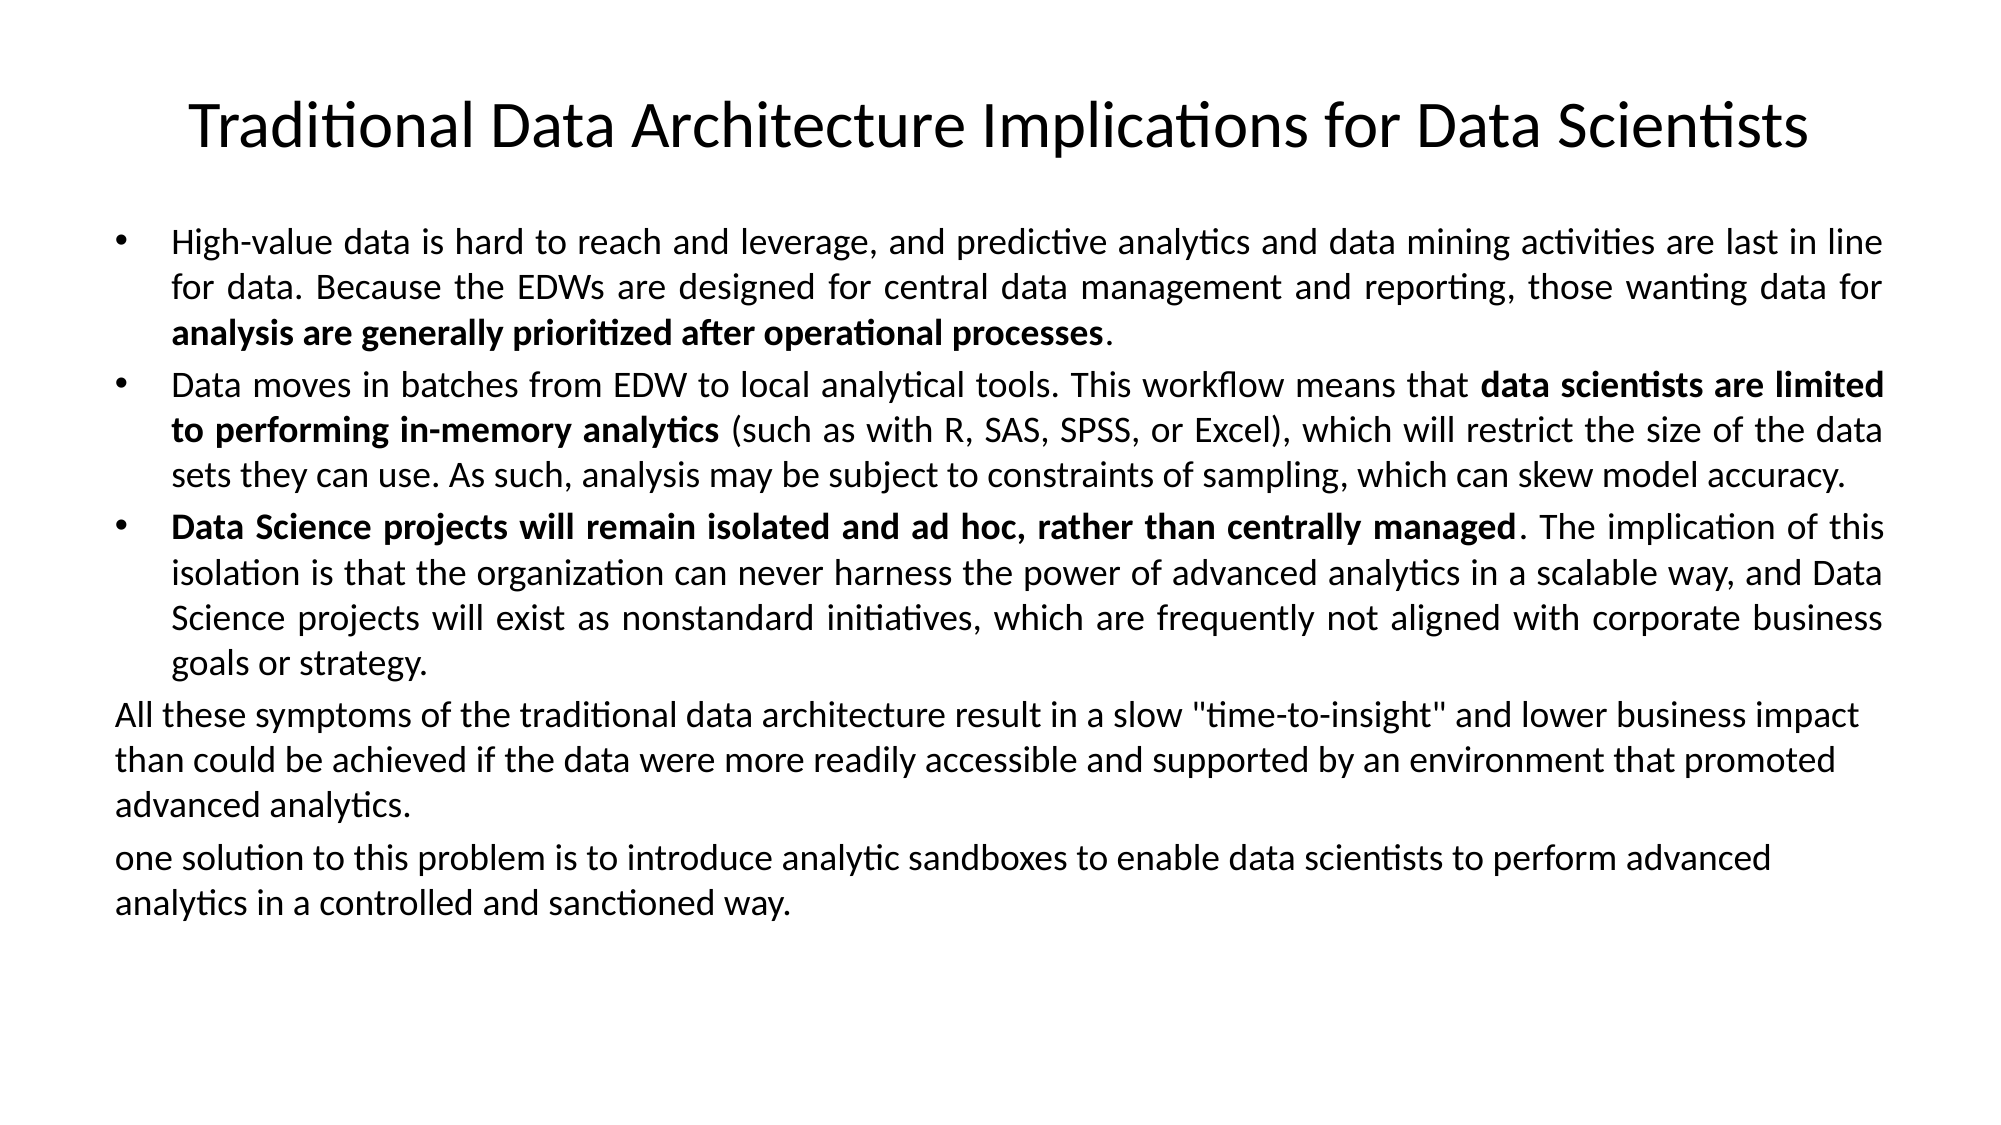

# Traditional Data Architecture Implications for Data Scientists
High-value data is hard to reach and leverage, and predictive analytics and data mining activities are last in line for data. Because the EDWs are designed for central data management and reporting, those wanting data for analysis are generally prioritized after operational processes.
Data moves in batches from EDW to local analytical tools. This workflow means that data scientists are limited to performing in-memory analytics (such as with R, SAS, SPSS, or Excel), which will restrict the size of the data sets they can use. As such, analysis may be subject to constraints of sampling, which can skew model accuracy.
Data Science projects will remain isolated and ad hoc, rather than centrally managed. The implication of this isolation is that the organization can never harness the power of advanced analytics in a scalable way, and Data Science projects will exist as nonstandard initiatives, which are frequently not aligned with corporate business goals or strategy.
All these symptoms of the traditional data architecture result in a slow "time-to-insight" and lower business impact than could be achieved if the data were more readily accessible and supported by an environment that promoted advanced analytics.
one solution to this problem is to introduce analytic sandboxes to enable data scientists to perform advanced analytics in a controlled and sanctioned way.